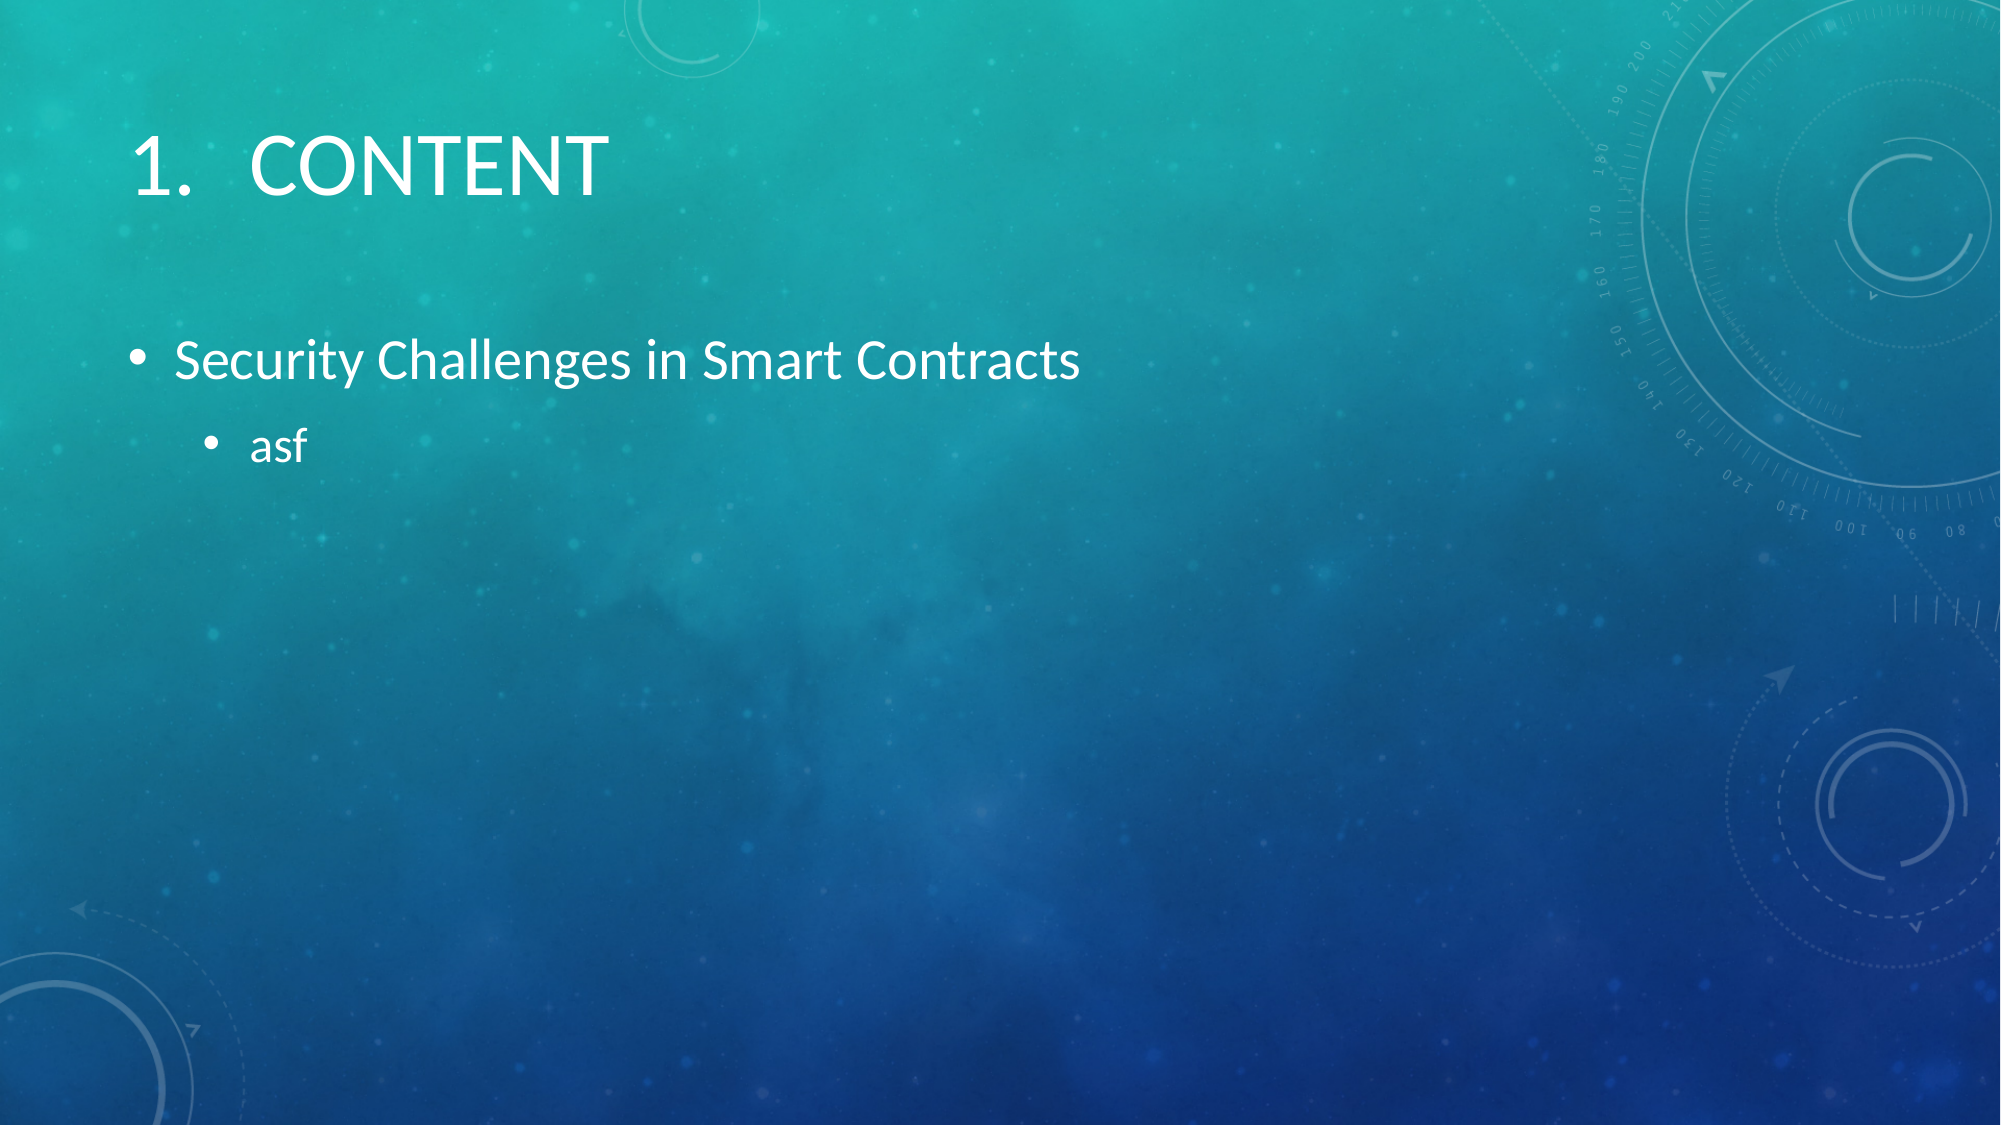

# Content
Security Challenges in Smart Contracts
asf